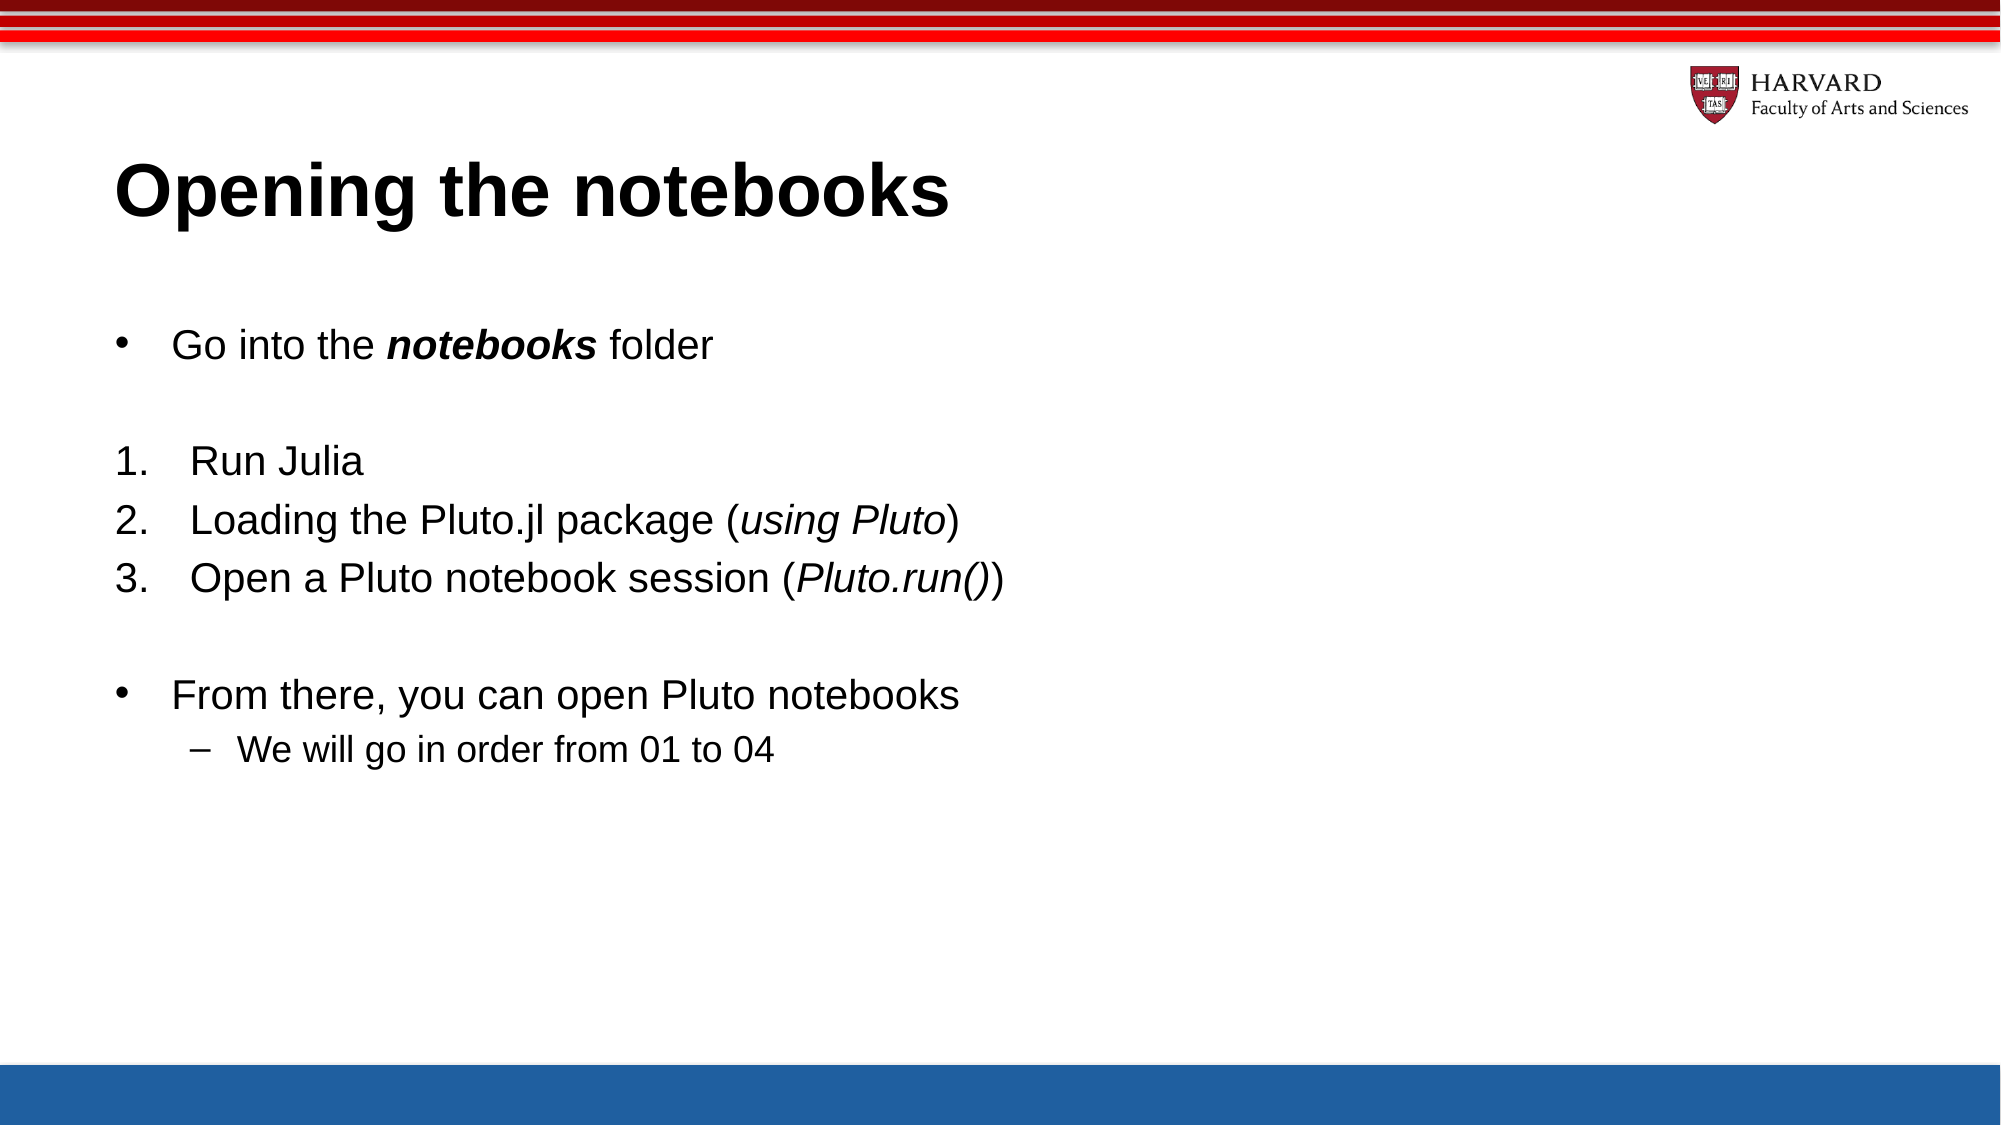

# Opening the notebooks
Go into the notebooks folder

Run Julia
Loading the Pluto.jl package (using Pluto)
Open a Pluto notebook session (Pluto.run())

From there, you can open Pluto notebooks
We will go in order from 01 to 04